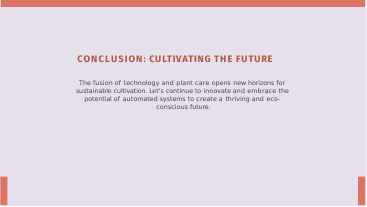

# CONCLUSION: CULTIVATING THE FUTURE
The fusion of technology and plant care opens new horizons for  sustainable cultivation. Let's continue to innovate and embrace the  potential of automated systems to create a thriving and eco-  conscious future.